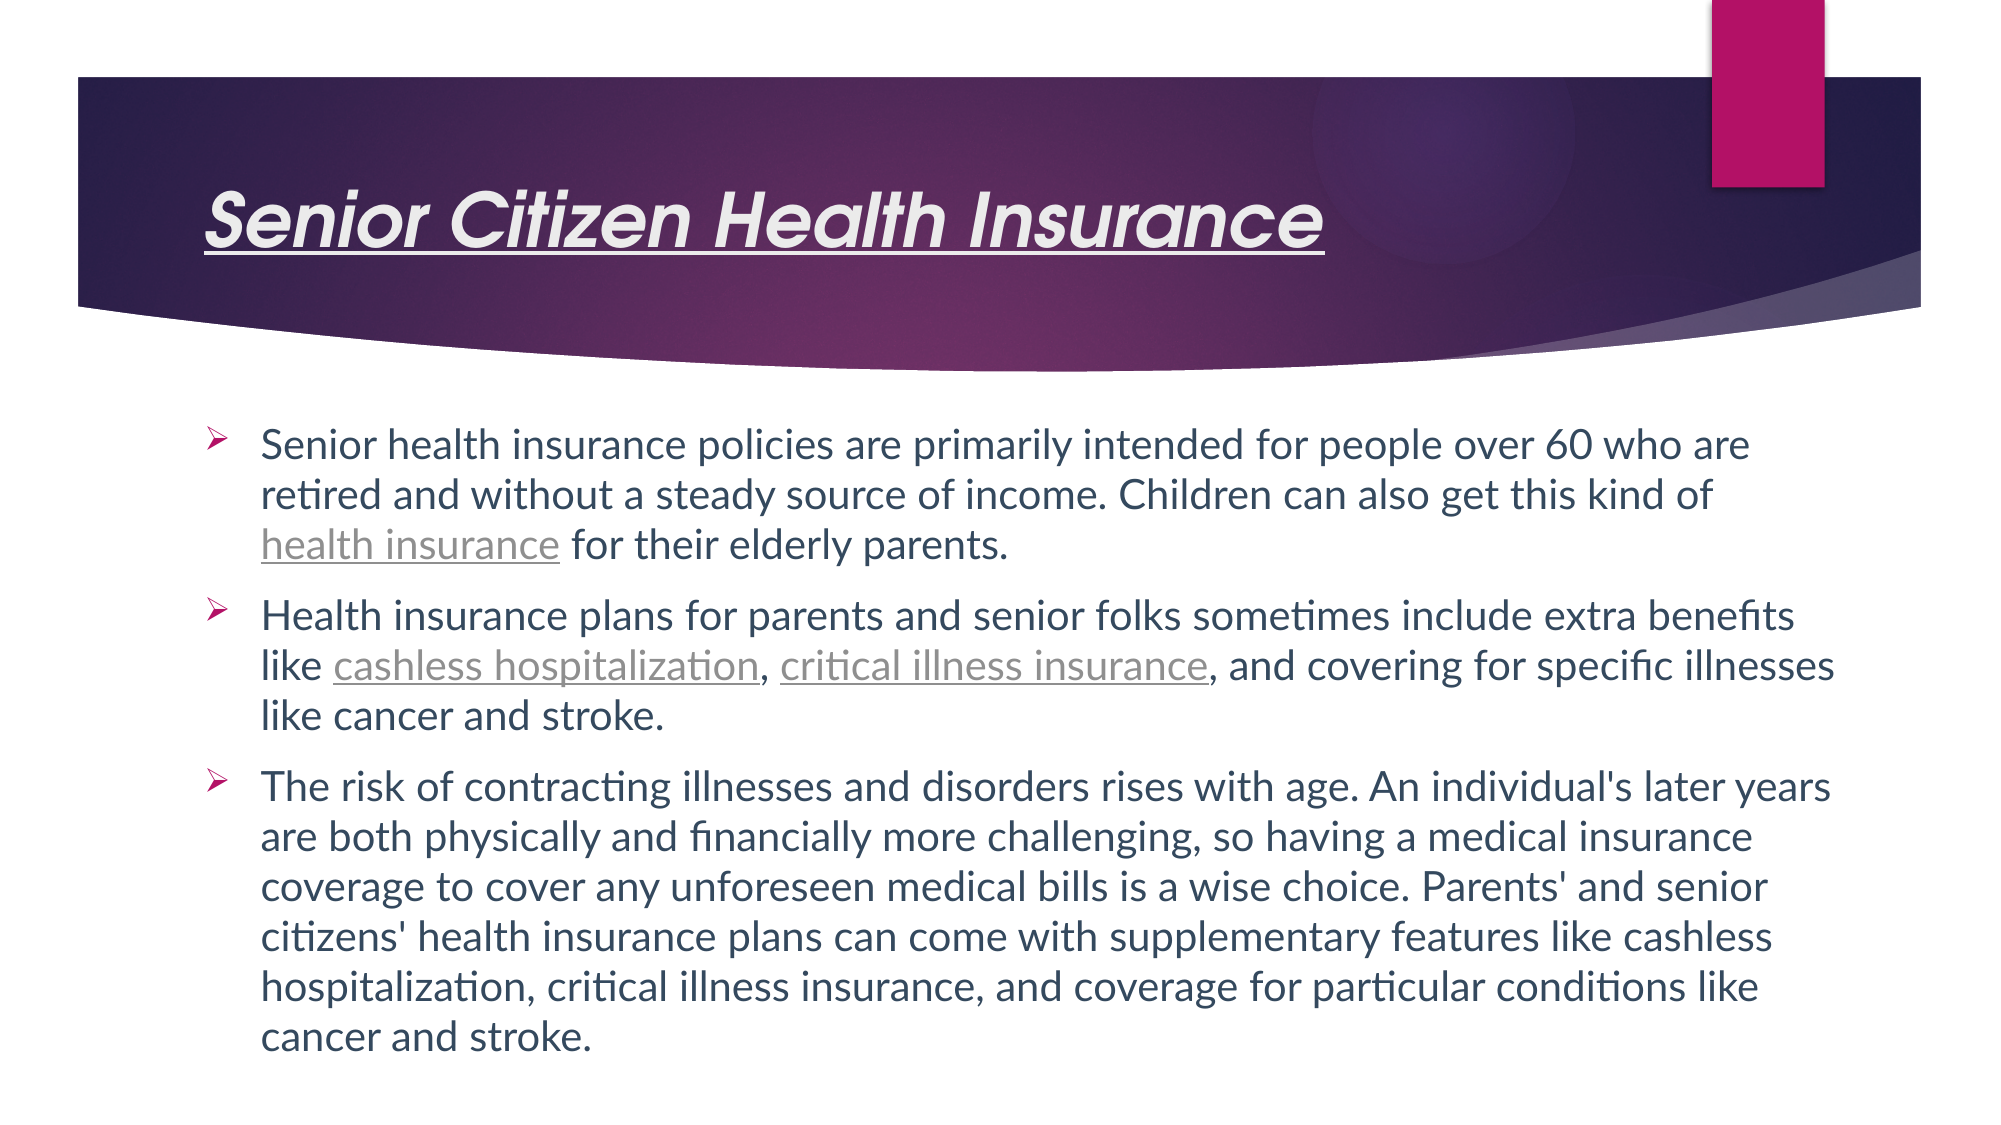

# Senior Citizen Health Insurance
Senior health insurance policies are primarily intended for people over 60 who are retired and without a steady source of income. Children can also get this kind of health insurance for their elderly parents.
Health insurance plans for parents and senior folks sometimes include extra benefits like cashless hospitalization, critical illness insurance, and covering for specific illnesses like cancer and stroke.
The risk of contracting illnesses and disorders rises with age. An individual's later years are both physically and financially more challenging, so having a medical insurance coverage to cover any unforeseen medical bills is a wise choice. Parents' and senior citizens' health insurance plans can come with supplementary features like cashless hospitalization, critical illness insurance, and coverage for particular conditions like cancer and stroke.